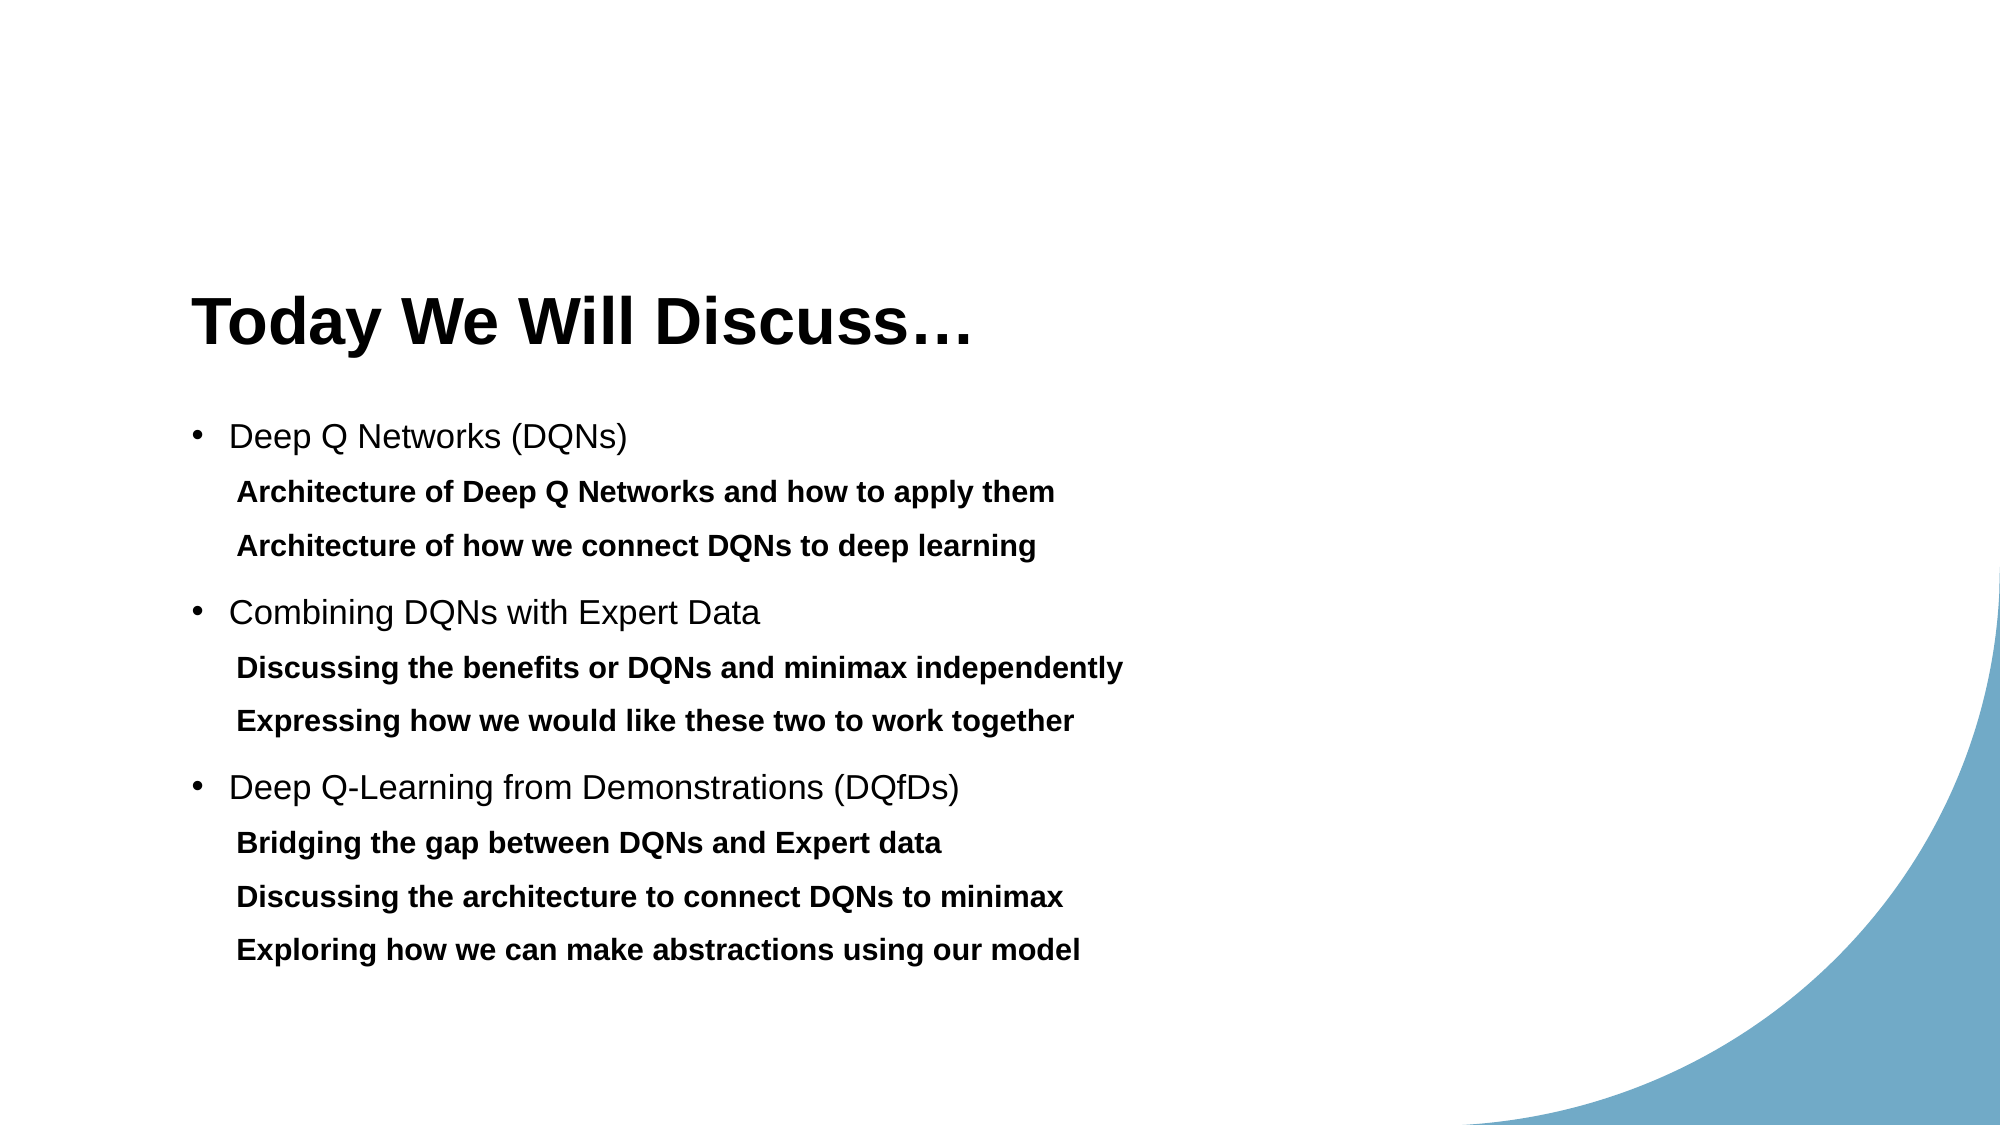

# Today We Will Discuss…
Deep Q Networks (DQNs)
Architecture of Deep Q Networks and how to apply them
Architecture of how we connect DQNs to deep learning
Combining DQNs with Expert Data
Discussing the benefits or DQNs and minimax independently
Expressing how we would like these two to work together
Deep Q-Learning from Demonstrations (DQfDs)
Bridging the gap between DQNs and Expert data
Discussing the architecture to connect DQNs to minimax
Exploring how we can make abstractions using our model